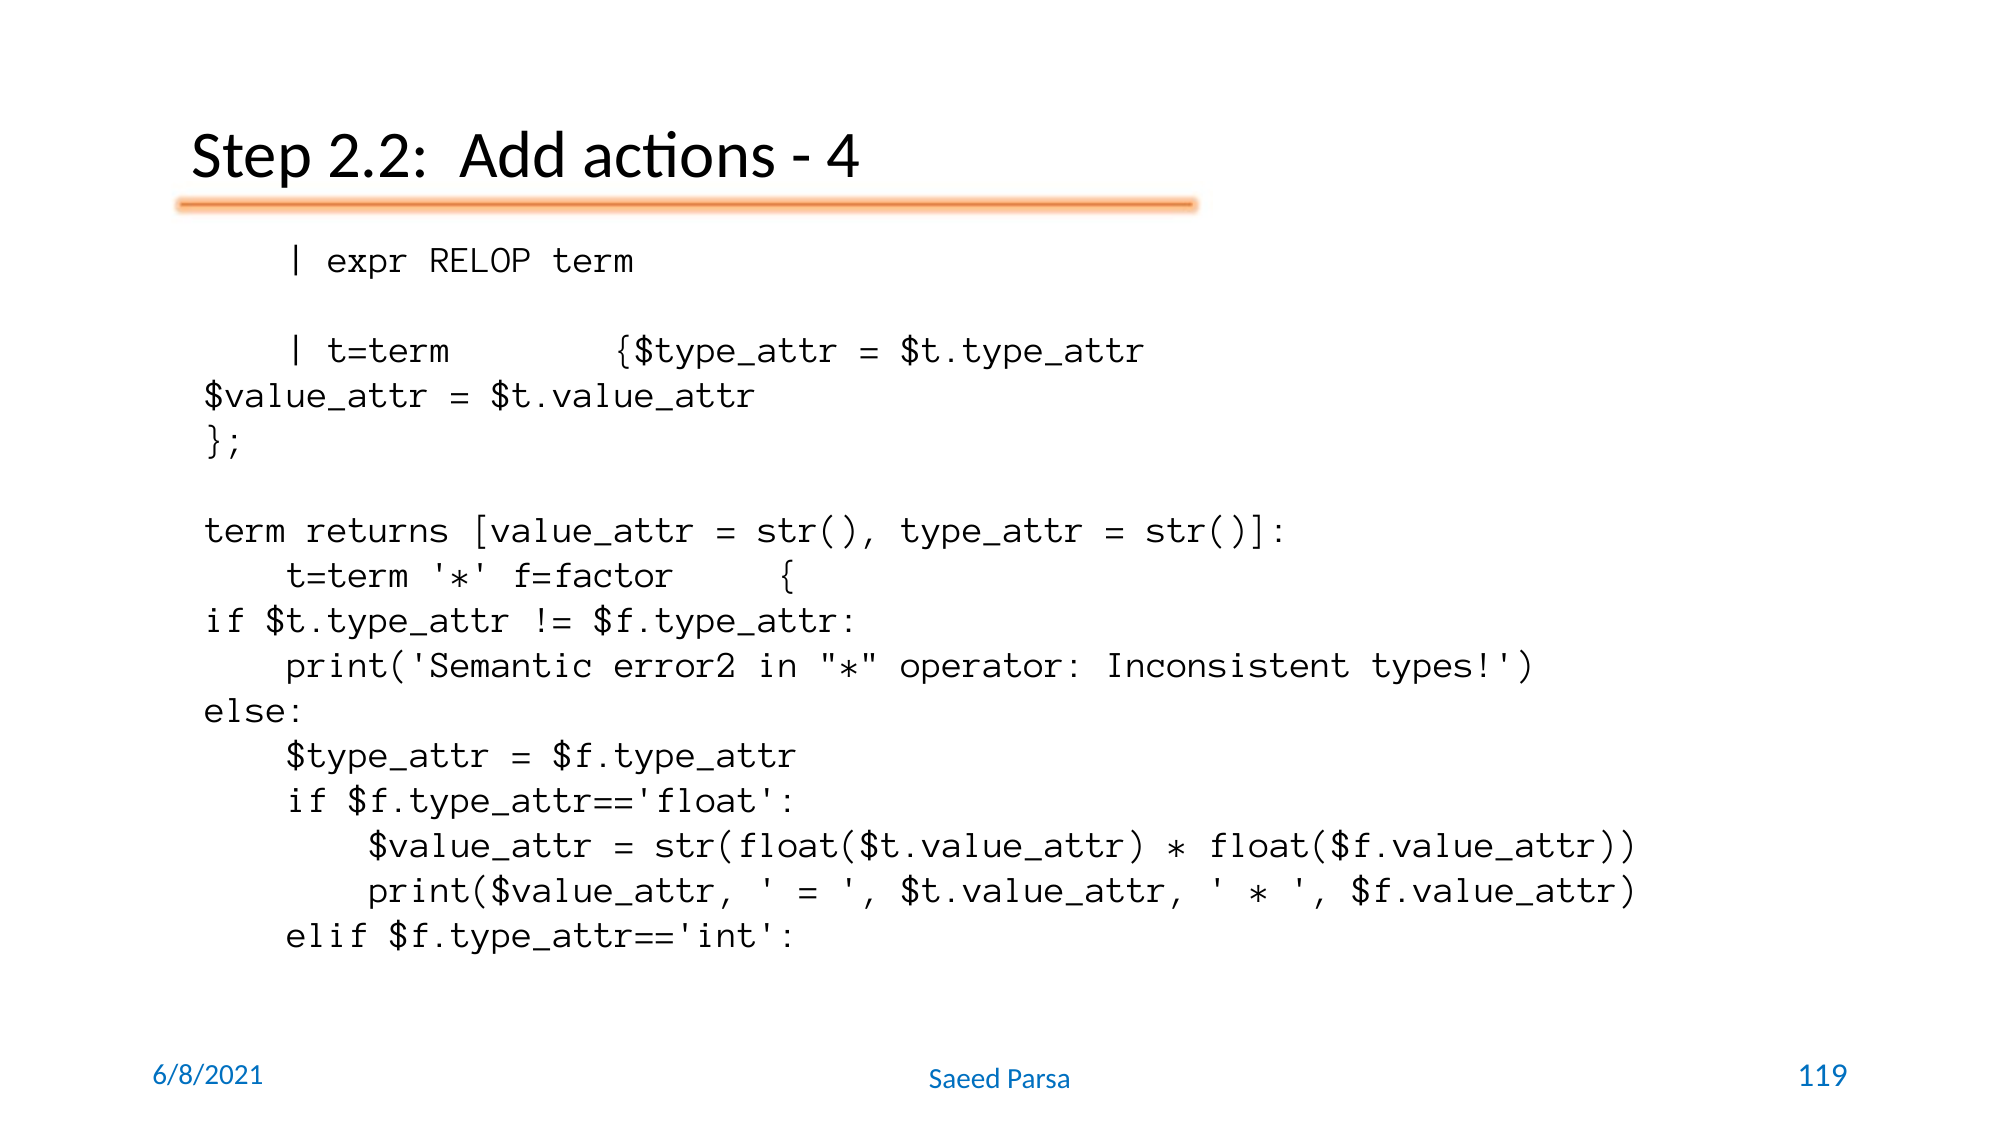

Step 2.2:  Add actions - 4
    | expr RELOP term

    | t=term        {$type_attr = $t.type_attr
$value_attr = $t.value_attr
};

term returns [value_attr = str(), type_attr = str()]:
    t=term '*' f=factor     {
if $t.type_attr != $f.type_attr:
    print('Semantic error2 in "*" operator: Inconsistent types!')
else:
    $type_attr = $f.type_attr
    if $f.type_attr=='float':
        $value_attr = str(float($t.value_attr) * float($f.value_attr))
        print($value_attr, ' = ', $t.value_attr, ' * ', $f.value_attr)
    elif $f.type_attr=='int':
6/8/2021
Saeed Parsa
119